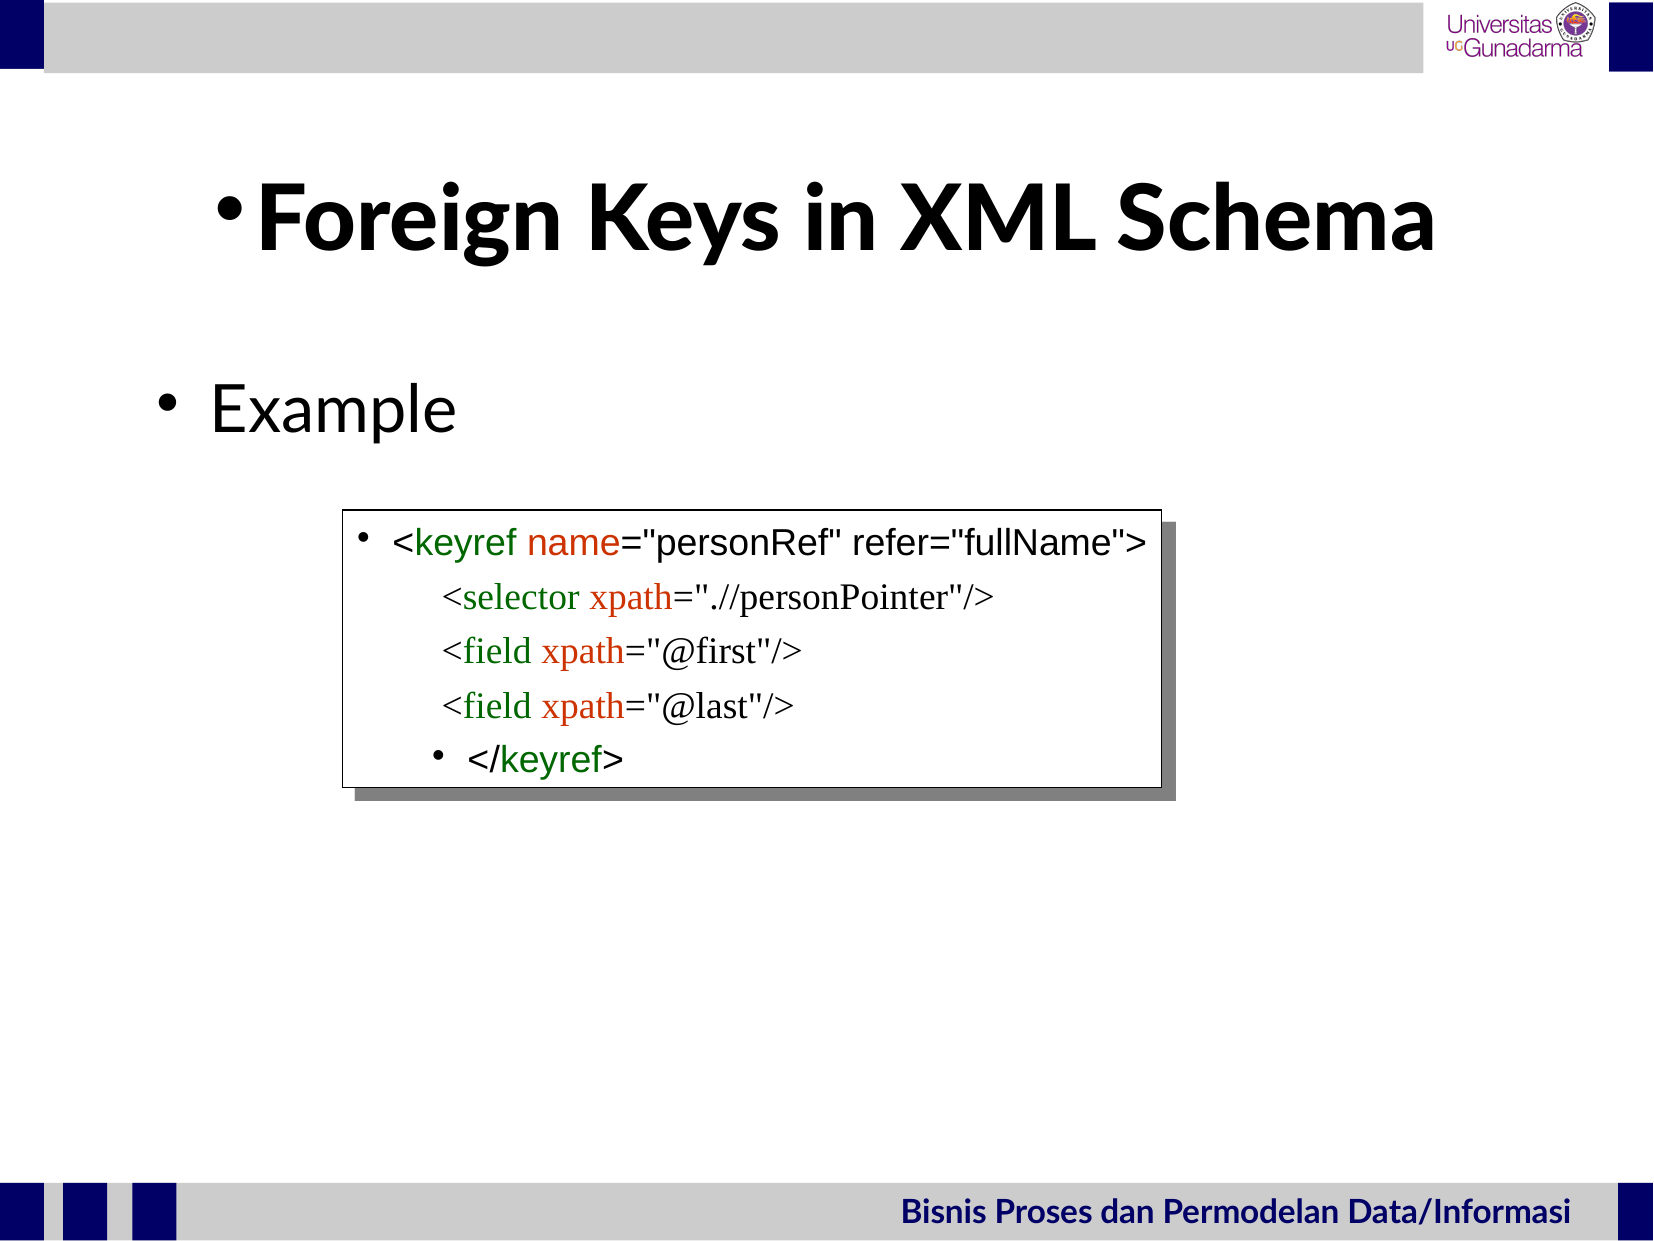

Foreign Keys in XML Schema
Example

<keyref name="personRef" refer="fullName">
 <selector xpath=".//personPointer"/>
 <field xpath="@first"/>
 <field xpath="@last"/>
</keyref>